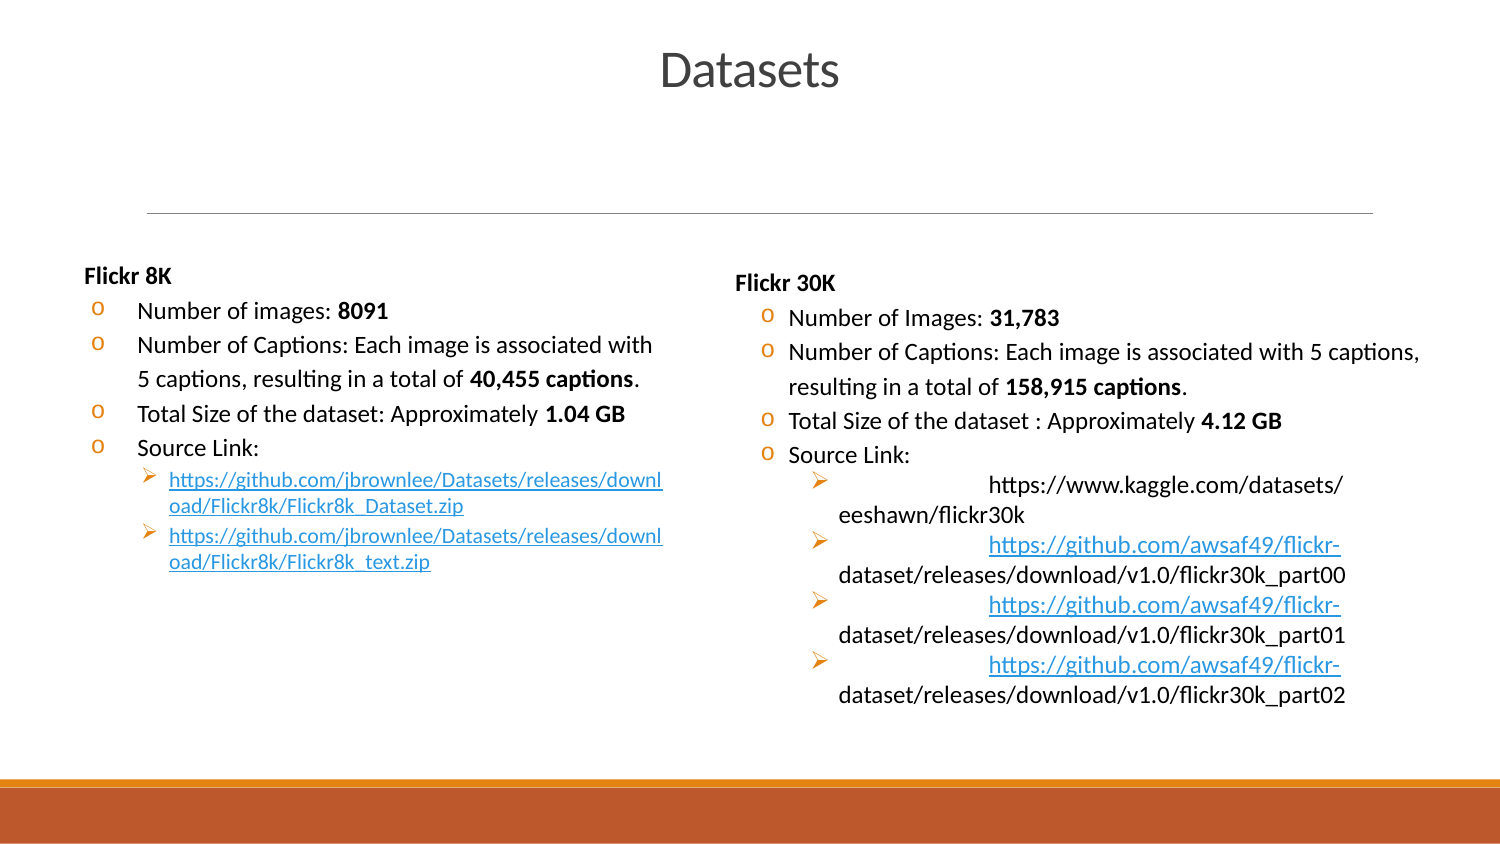

# Datasets
Flickr 8K
Number of images: 8091
Number of Captions: Each image is associated with 5 captions, resulting in a total of 40,455 captions.
Total Size of the dataset: Approximately 1.04 GB
Source Link:
https://github.com/jbrownlee/Datasets/releases/download/Flickr8k/Flickr8k_Dataset.zip
https://github.com/jbrownlee/Datasets/releases/download/Flickr8k/Flickr8k_text.zip

Flickr 30K
Number of Images: 31,783
Number of Captions: Each image is associated with 5 captions, resulting in a total of 158,915 captions.
Total Size of the dataset : Approximately 4.12 GB
Source Link:
	https://www.kaggle.com/datasets/eeshawn/flickr30k
	https://github.com/awsaf49/flickr-	dataset/releases/download/v1.0/flickr30k_part00
	https://github.com/awsaf49/flickr-	dataset/releases/download/v1.0/flickr30k_part01
	https://github.com/awsaf49/flickr-	dataset/releases/download/v1.0/flickr30k_part02